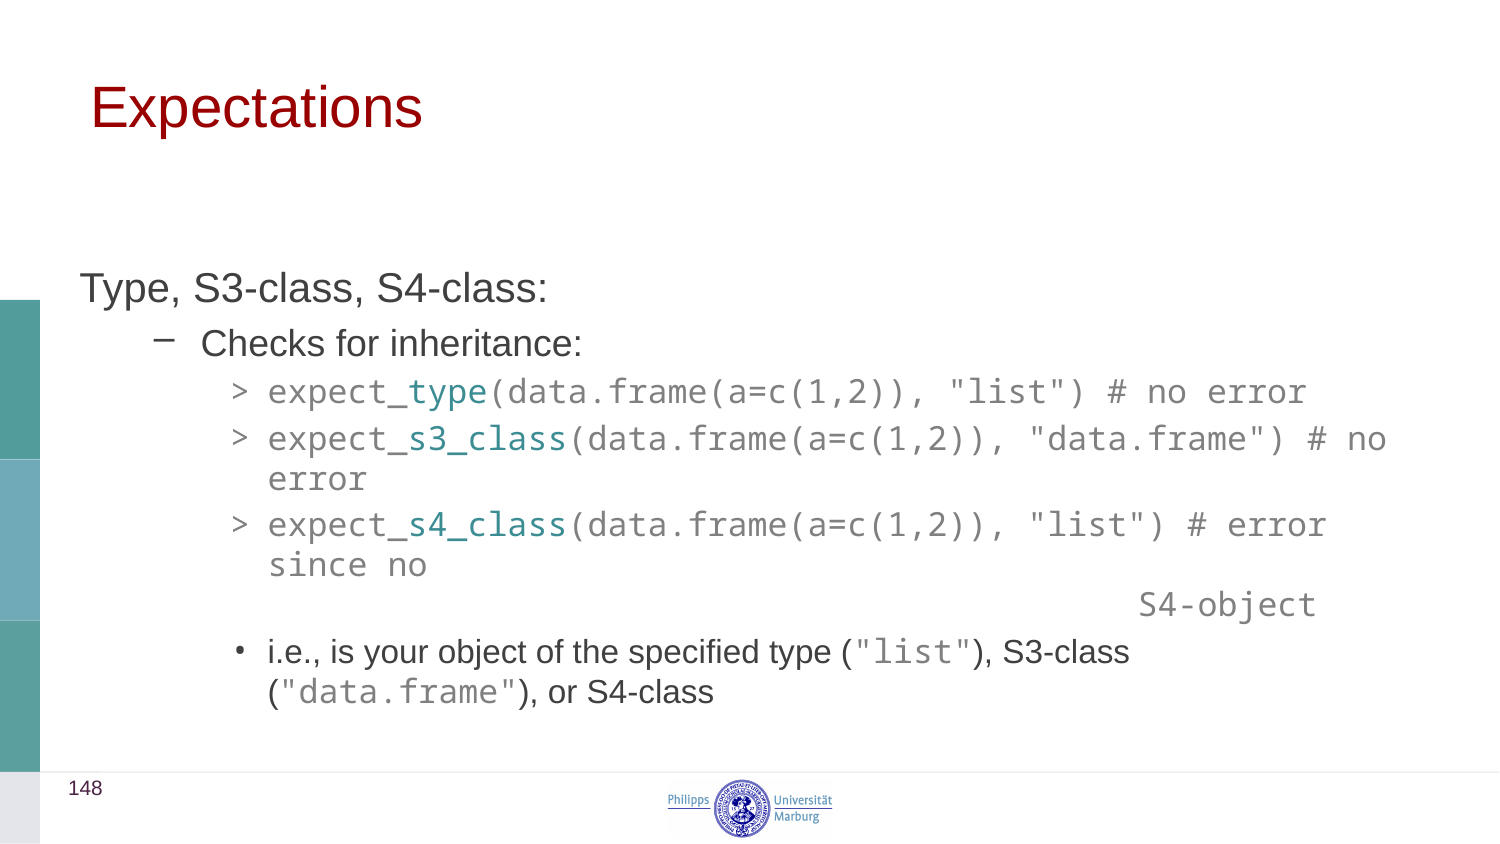

# Expectations
Type, S3-class, S4-class:
Checks for inheritance:
expect_type(data.frame(a=c(1,2)), "list") # no error
expect_s3_class(data.frame(a=c(1,2)), "data.frame") # no error
expect_s4_class(data.frame(a=c(1,2)), "list") # error since no
					      S4-object
i.e., is your object of the specified type ("list"), S3-class ("data.frame"), or S4-class
148